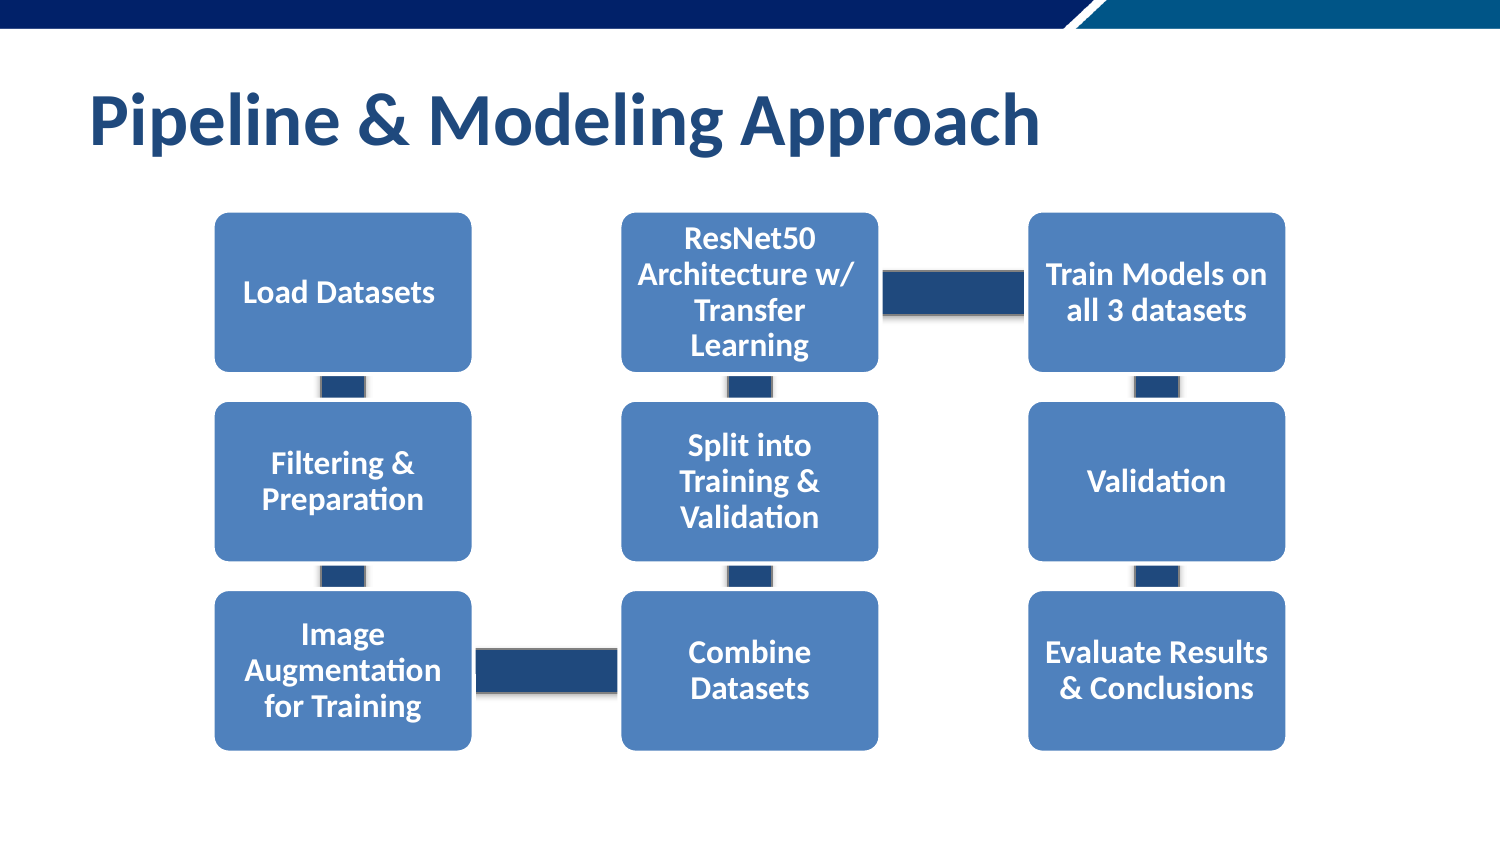

Pipeline & Modeling Approach

Load Datasets

Filtering & Preparation

Image Augmentation for Training

ResNet50 Architecture w/  Transfer Learning

Split into Training & Validation

Combine Datasets

Train Models on all 3 datasets

Validation

Evaluate Results & Conclusions